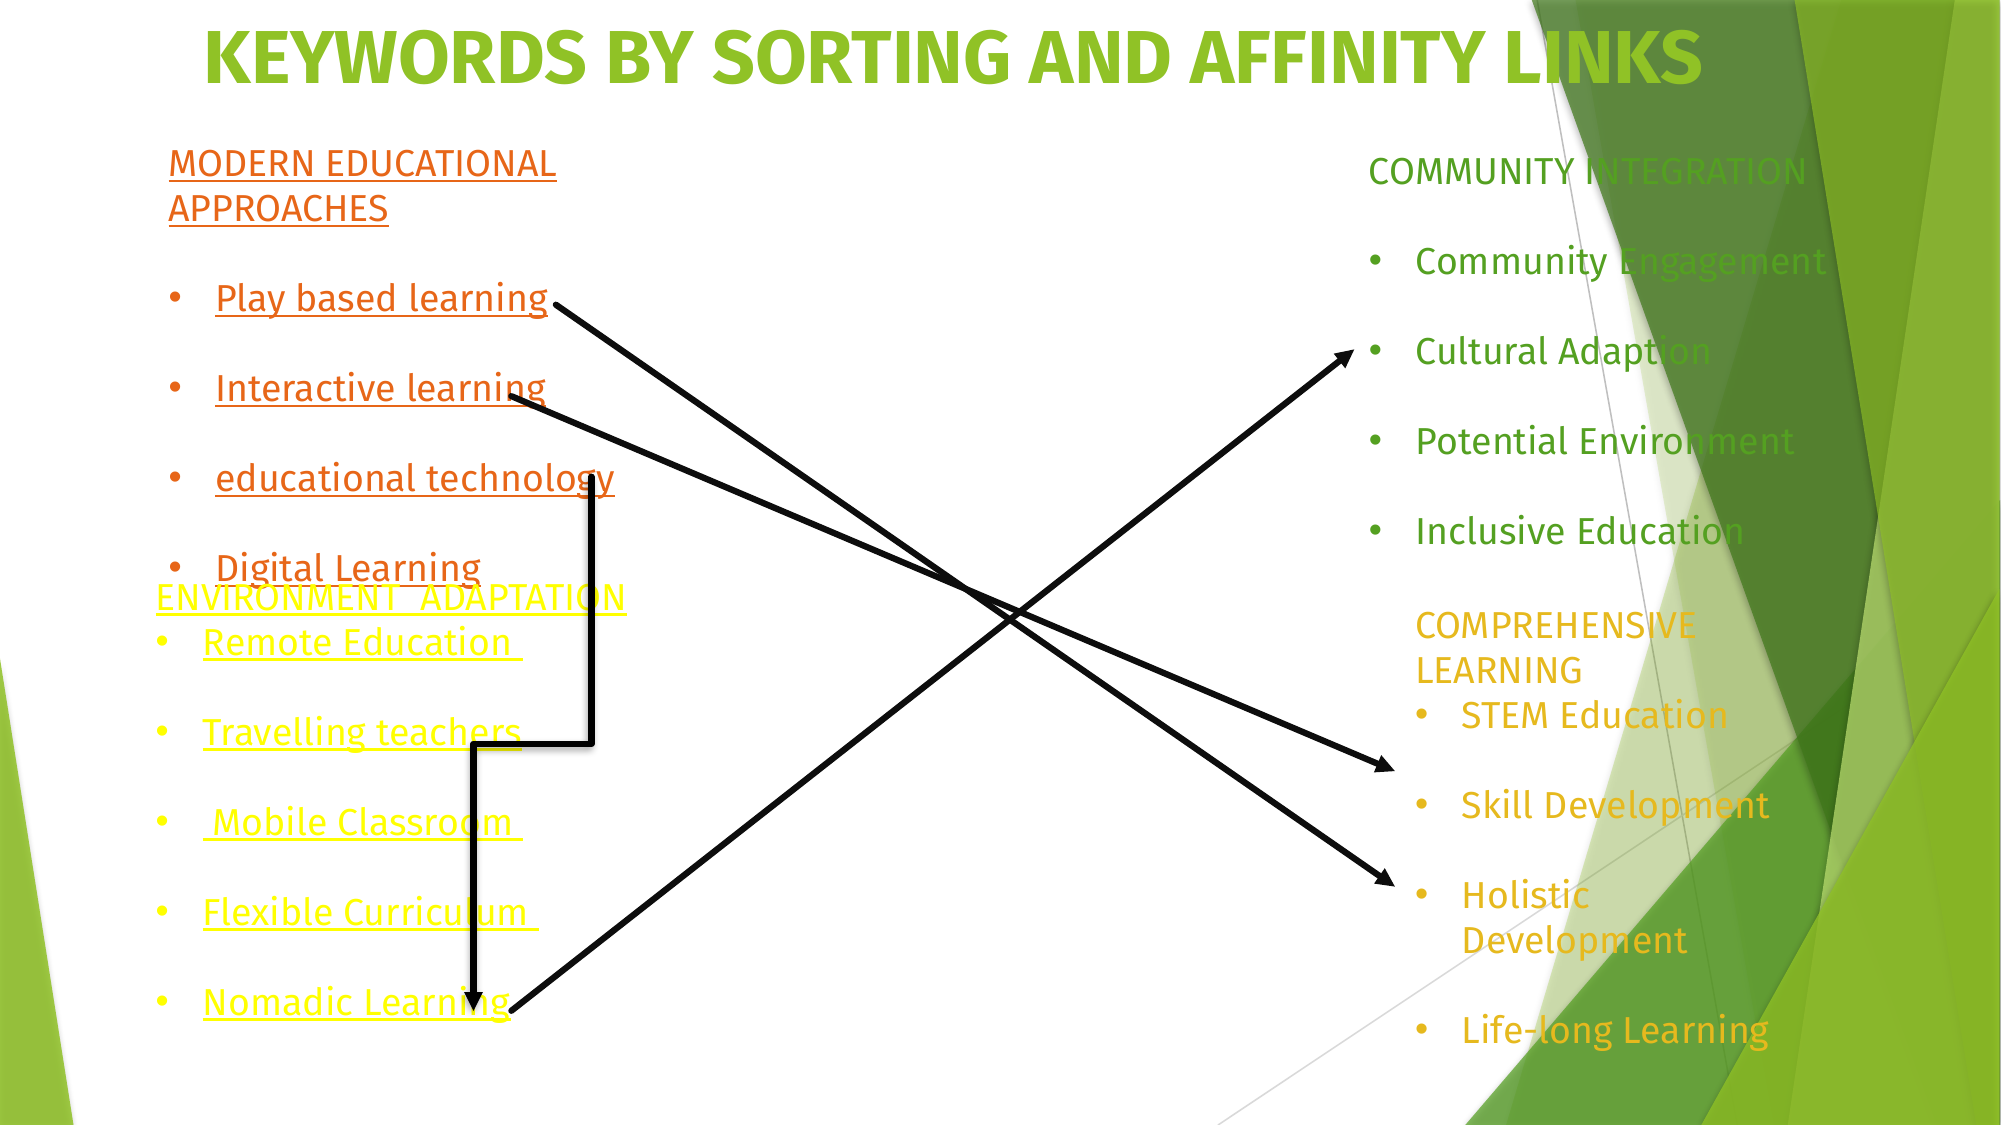

# KEYWORDS BY SORTING AND AFFINITY LINKS

MODERN EDUCATIONAL APPROACHES

Play based learning

Interactive learning

educational technology

Digital Learning
COMMUNITY INTEGRATION

Community Engagement

Cultural Adaption

Potential Environment

Inclusive Education
ENVIRONMENT  ADAPTATION
Remote Education

Travelling teachers

 Mobile Classroom

Flexible Curriculum

Nomadic Learning

COMPREHENSIVE LEARNING
STEM Education

Skill Development

Holistic Development

Life-long Learning